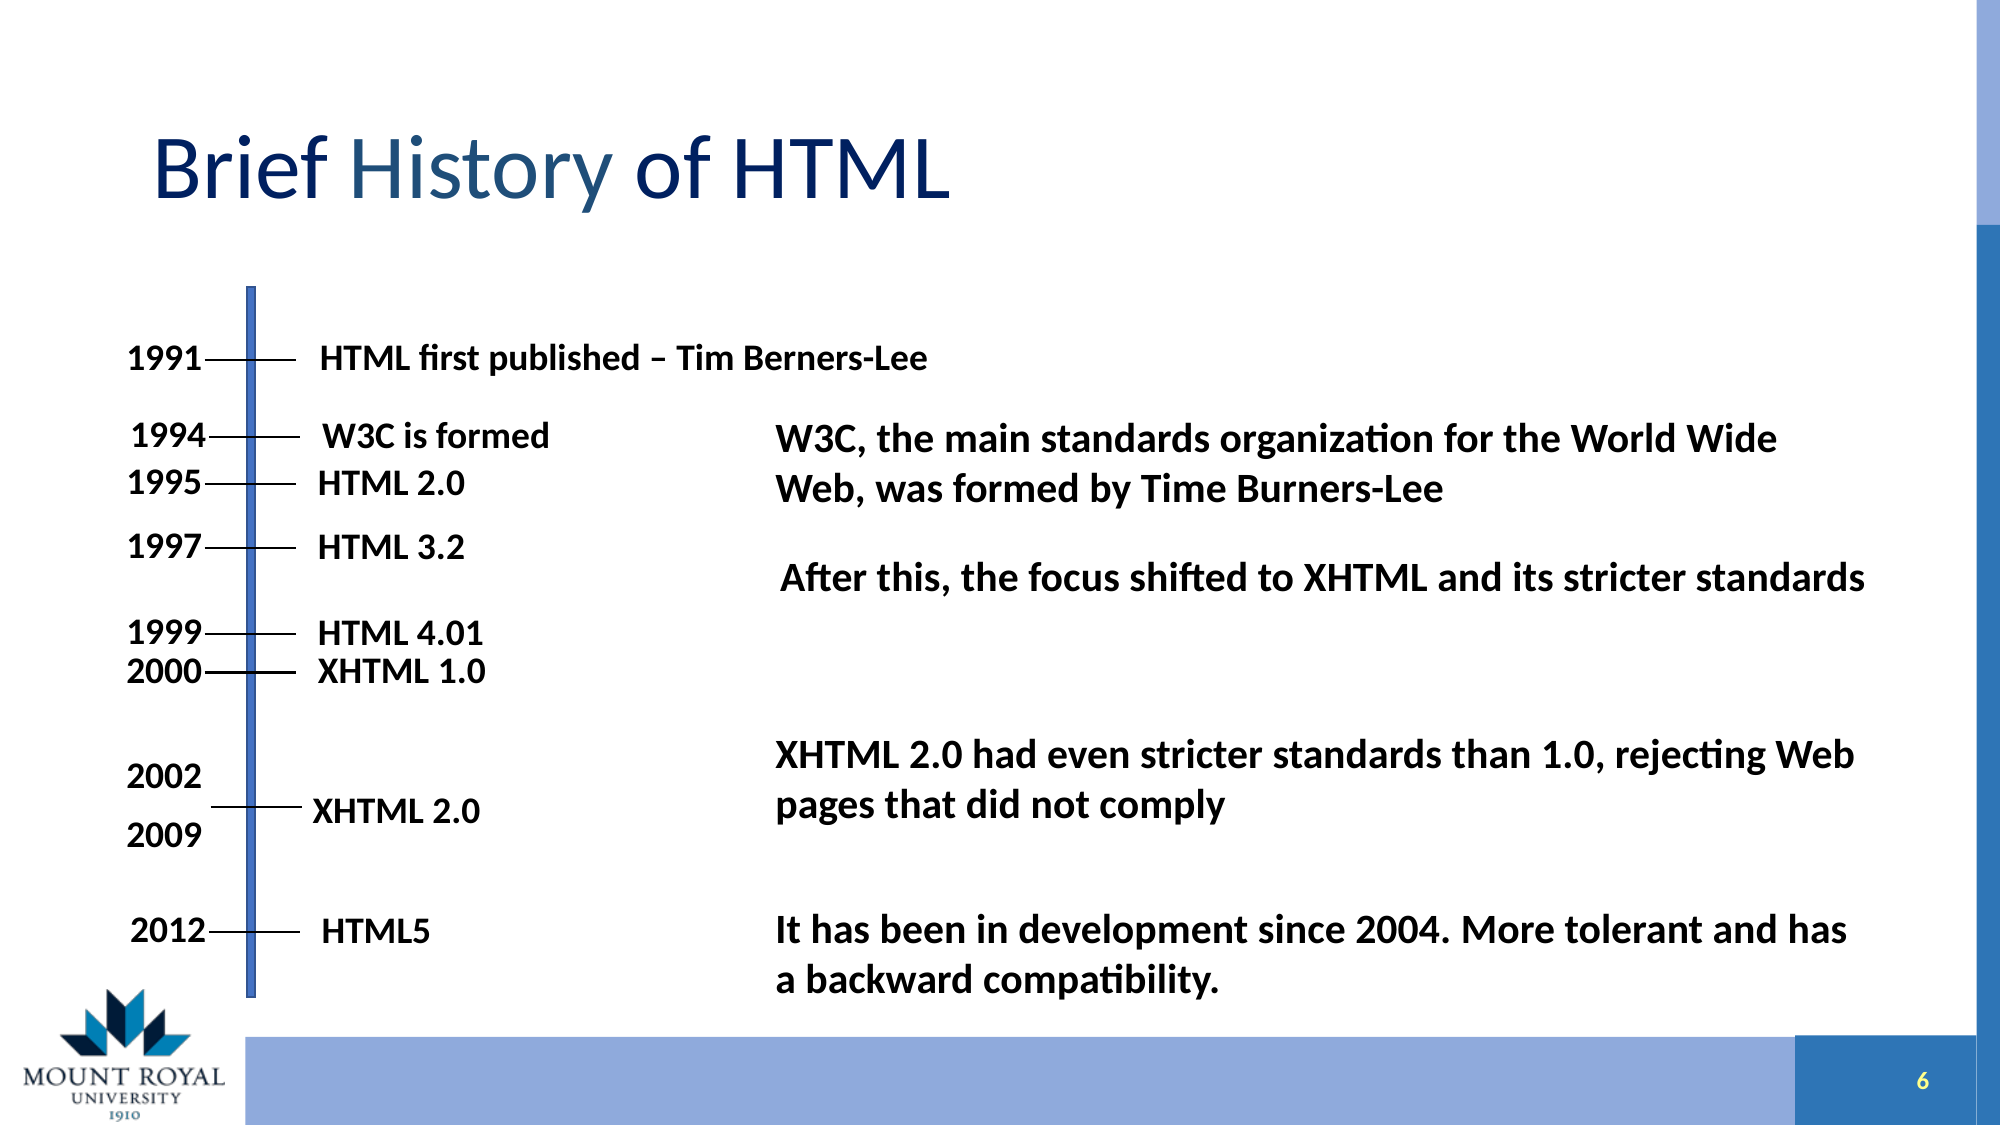

# Brief History of HTML

1991
HTML first published – Tim Berners-Lee
1994
W3C is formed
W3C, the main standards organization for the World Wide Web, was formed by Time Burners-Lee
1995
HTML 2.0
1997
HTML 3.2
After this, the focus shifted to XHTML and its stricter standards
1999
HTML 4.01
2000
XHTML 1.0
XHTML 2.0 had even stricter standards than 1.0, rejecting Web pages that did not comply
2002
XHTML 2.0
2009
It has been in development since 2004. More tolerant and has a backward compatibility.
2012
HTML5
6